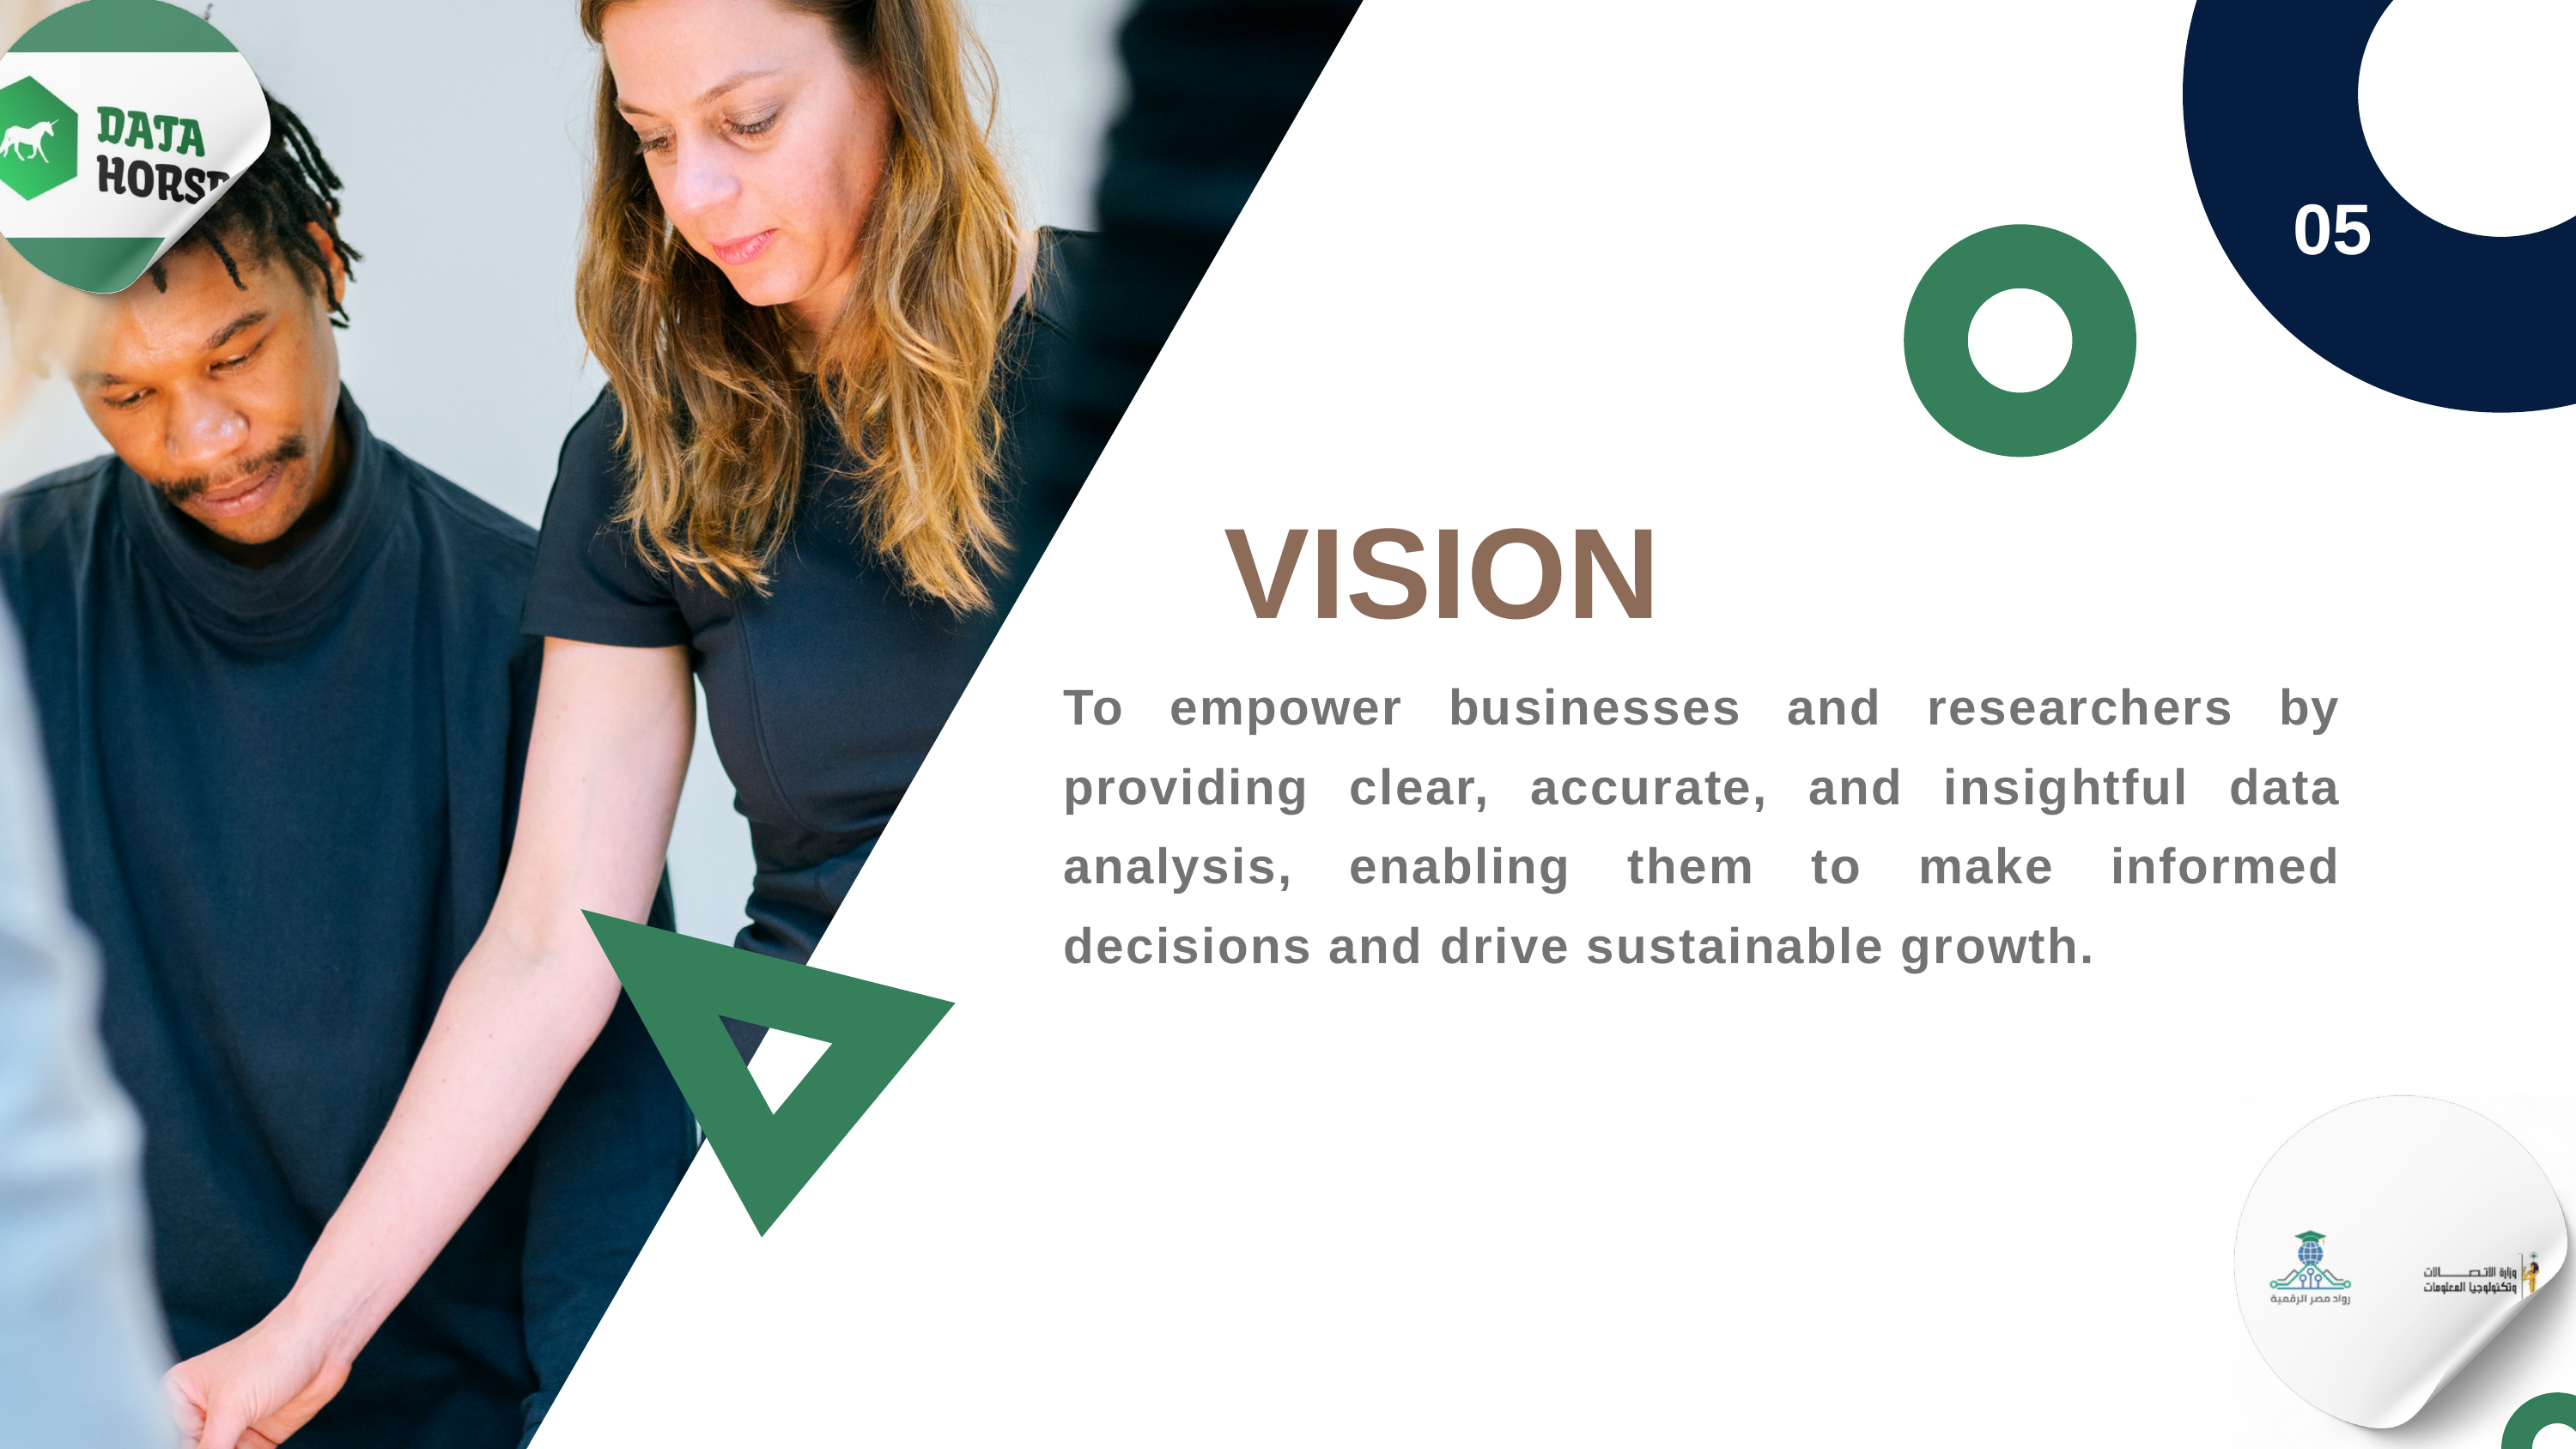

05

VISION
To empower businesses and researchers by providing clear, accurate, and insightful data analysis, enabling them to make informed decisions and drive sustainable growth.